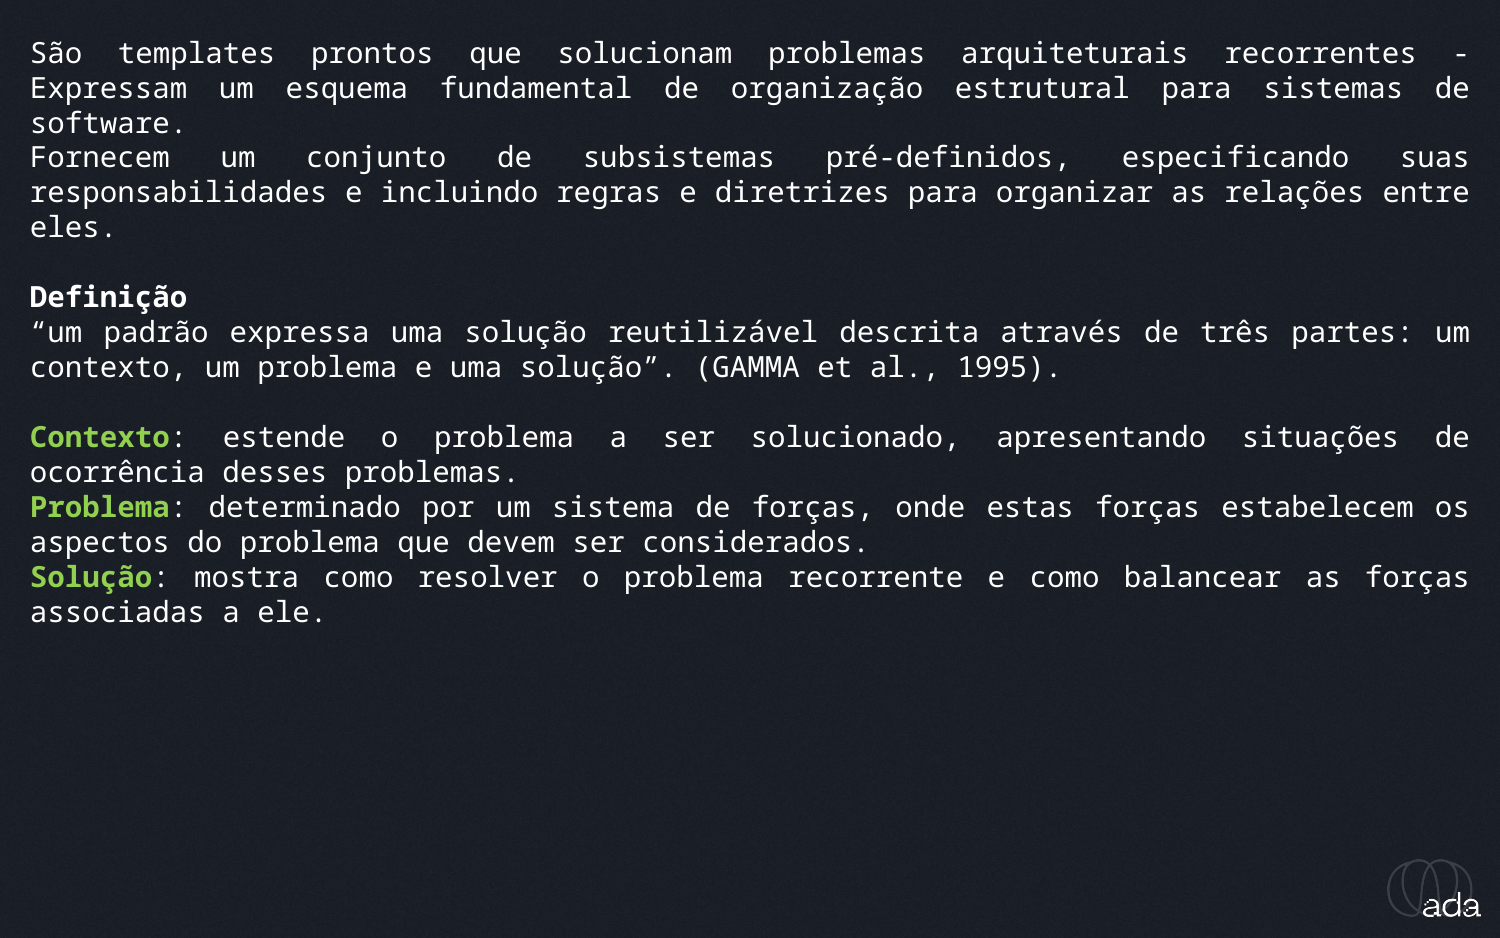

_padrões de arquiteturas
São templates prontos que solucionam problemas arquiteturais recorrentes - Expressam um esquema fundamental de organização estrutural para sistemas de software.
Fornecem um conjunto de subsistemas pré-definidos, especificando suas responsabilidades e incluindo regras e diretrizes para organizar as relações entre eles.

Definição
“um padrão expressa uma solução reutilizável descrita através de três partes: um contexto, um problema e uma solução”. (GAMMA et al., 1995).

Contexto: estende o problema a ser solucionado, apresentando situações de ocorrência desses problemas.
Problema: determinado por um sistema de forças, onde estas forças estabelecem os aspectos do problema que devem ser considerados.
Solução: mostra como resolver o problema recorrente e como balancear as forças associadas a ele.